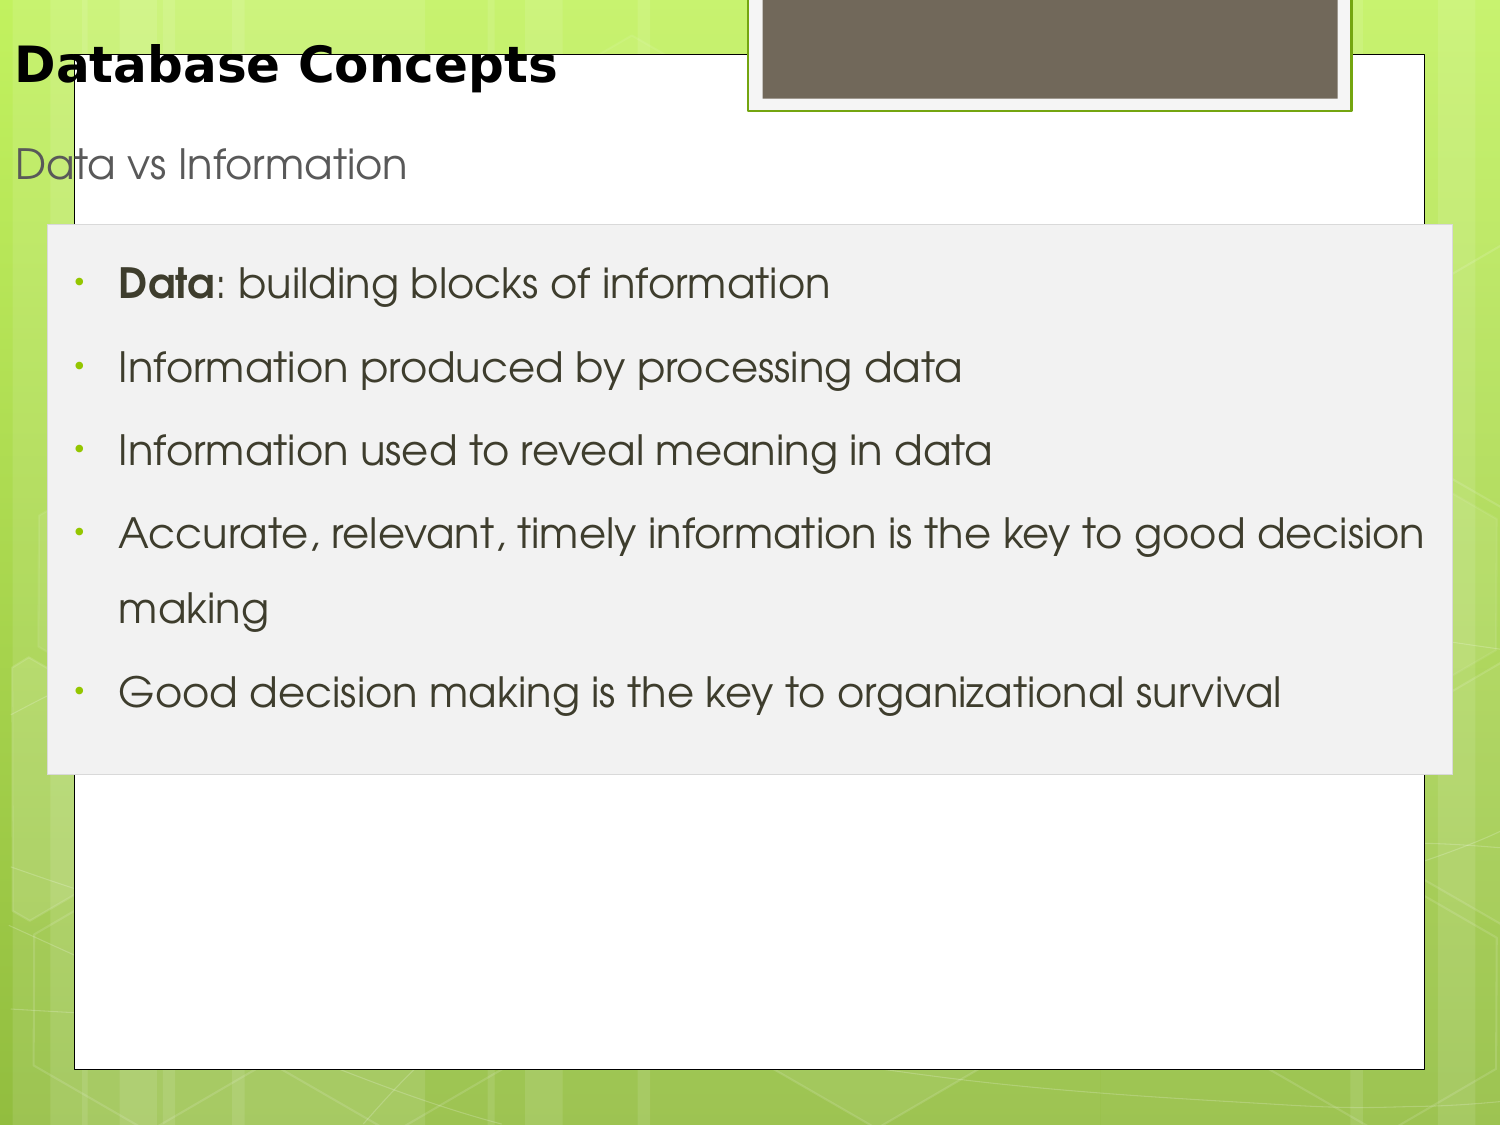

Database Concepts
# Data vs Information
Data: building blocks of information
Information produced by processing data
Information used to reveal meaning in data
Accurate, relevant, timely information is the key to good decision making
Good decision making is the key to organizational survival